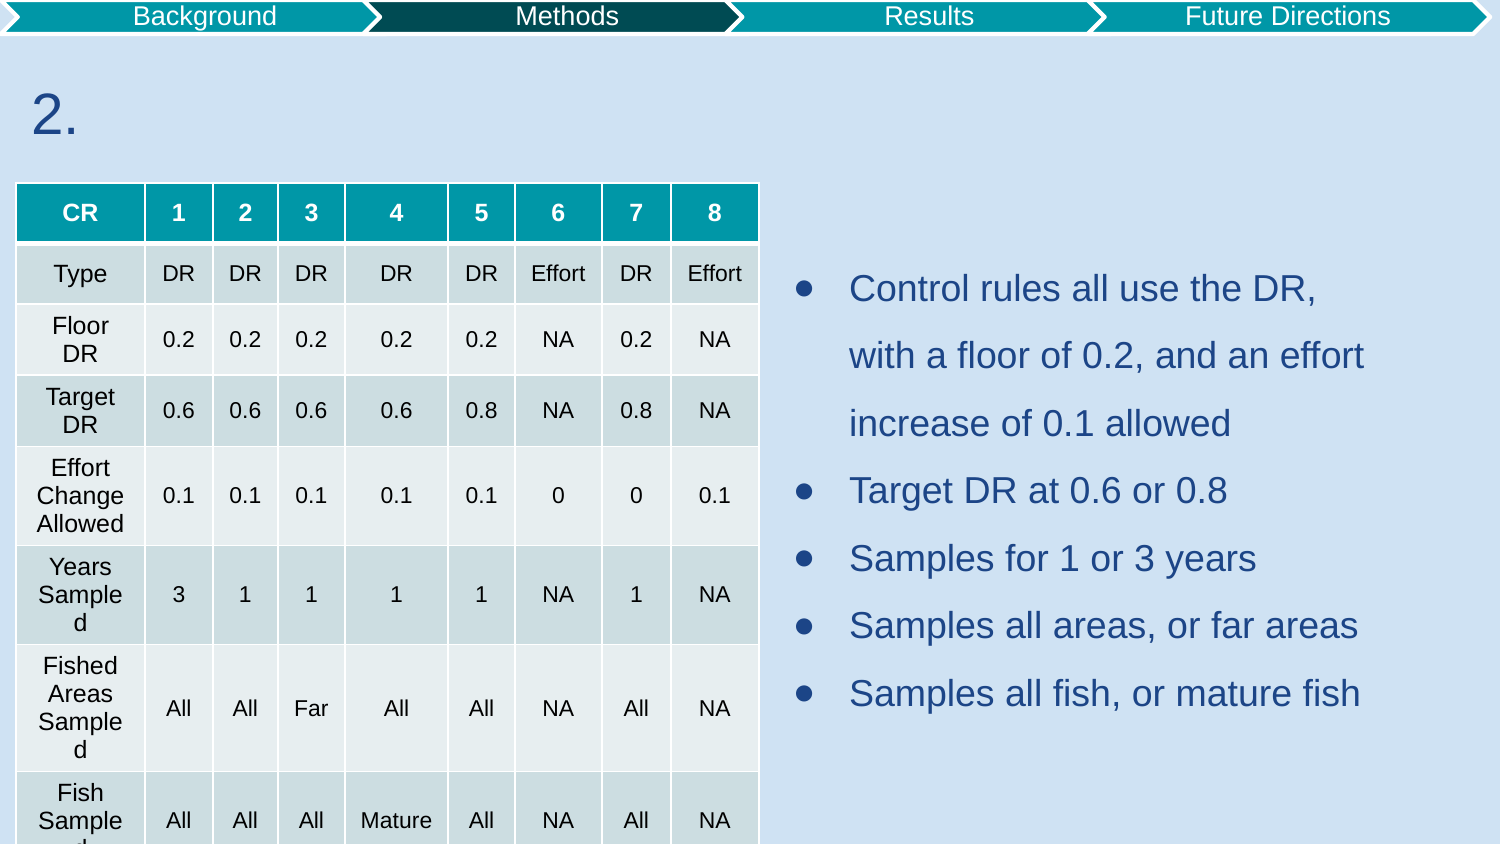

Background
Methods
Results
Future Directions
# 2.
| CR | 1 | 2 | 3 | 4 | 5 | 6 | 7 | 8 |
| --- | --- | --- | --- | --- | --- | --- | --- | --- |
| Type | DR | DR | DR | DR | DR | Effort | DR | Effort |
| Floor DR | 0.2 | 0.2 | 0.2 | 0.2 | 0.2 | NA | 0.2 | NA |
| Target DR | 0.6 | 0.6 | 0.6 | 0.6 | 0.8 | NA | 0.8 | NA |
| Effort Change Allowed | 0.1 | 0.1 | 0.1 | 0.1 | 0.1 | 0 | 0 | 0.1 |
| Years Sampled | 3 | 1 | 1 | 1 | 1 | NA | 1 | NA |
| Fished Areas Sampled | All | All | Far | All | All | NA | All | NA |
| Fish Sampled | All | All | All | Mature | All | NA | All | NA |
Control rules all use the DR, with a floor of 0.2, and an effort increase of 0.1 allowed
Target DR at 0.6 or 0.8
Samples for 1 or 3 years
Samples all areas, or far areas
Samples all fish, or mature fish